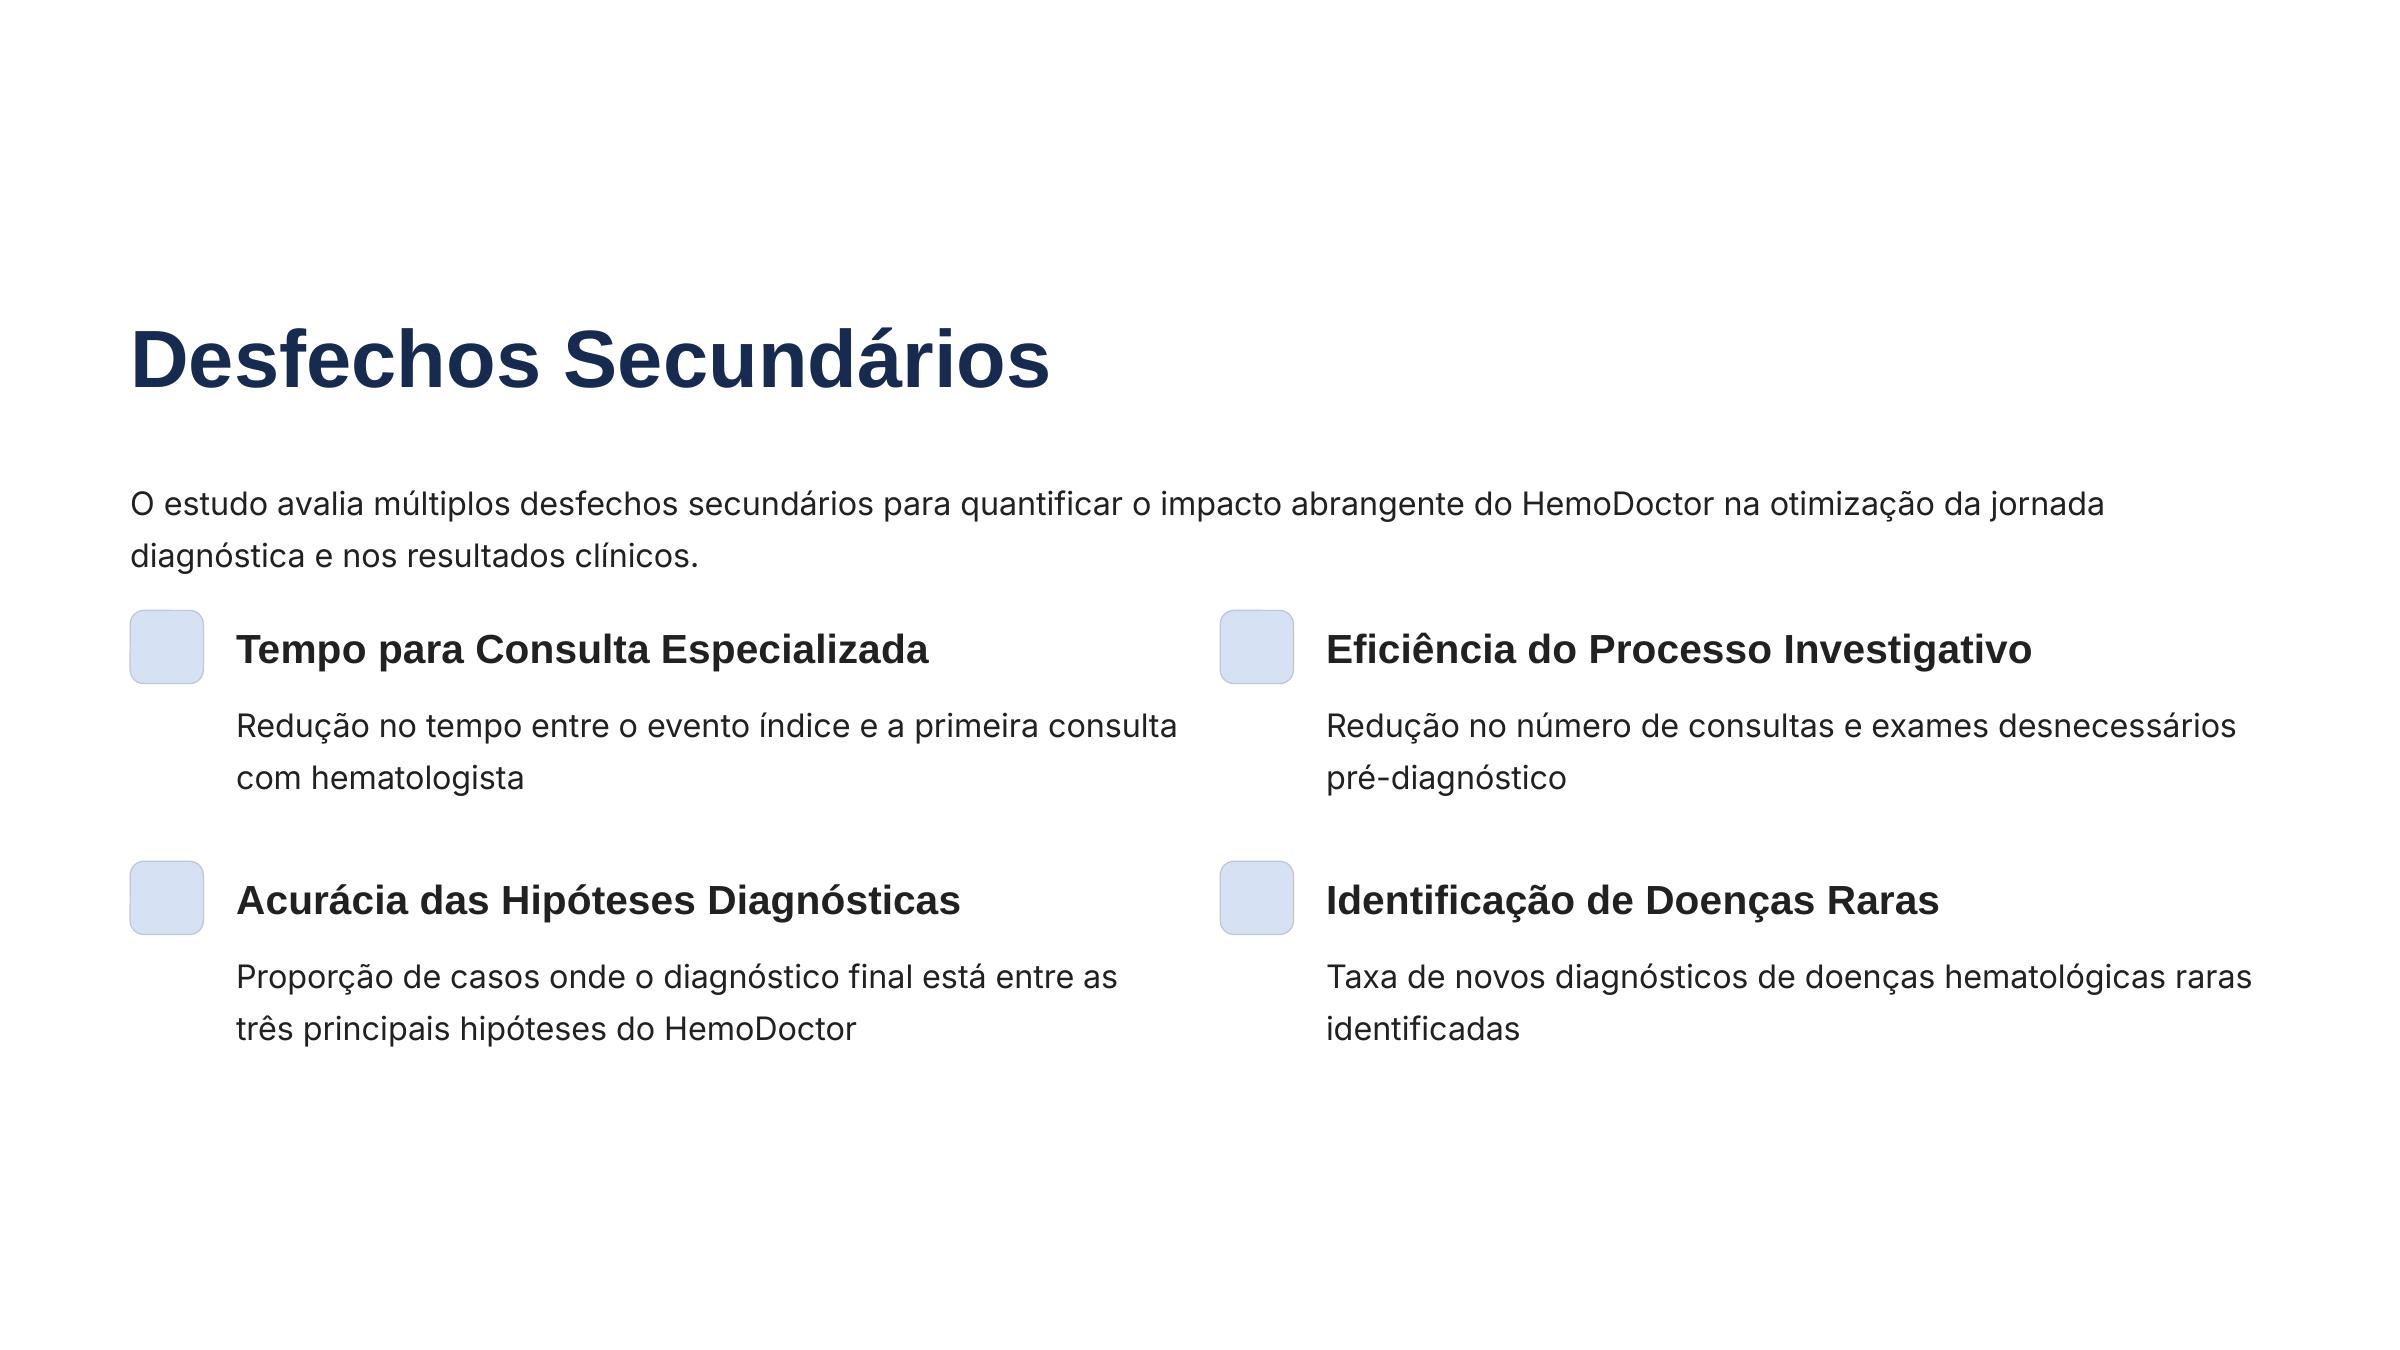

Desfechos Secundários
O estudo avalia múltiplos desfechos secundários para quantificar o impacto abrangente do HemoDoctor na otimização da jornada diagnóstica e nos resultados clínicos.

Tempo para Consulta Especializada
Eficiência do Processo Investigativo
Redução no tempo entre o evento índice e a primeira consulta com hematologista
Redução no número de consultas e exames desnecessários pré-diagnóstico

Acurácia das Hipóteses Diagnósticas
Identificação de Doenças Raras
Proporção de casos onde o diagnóstico final está entre as três principais hipóteses do HemoDoctor
Taxa de novos diagnósticos de doenças hematológicas raras identificadas